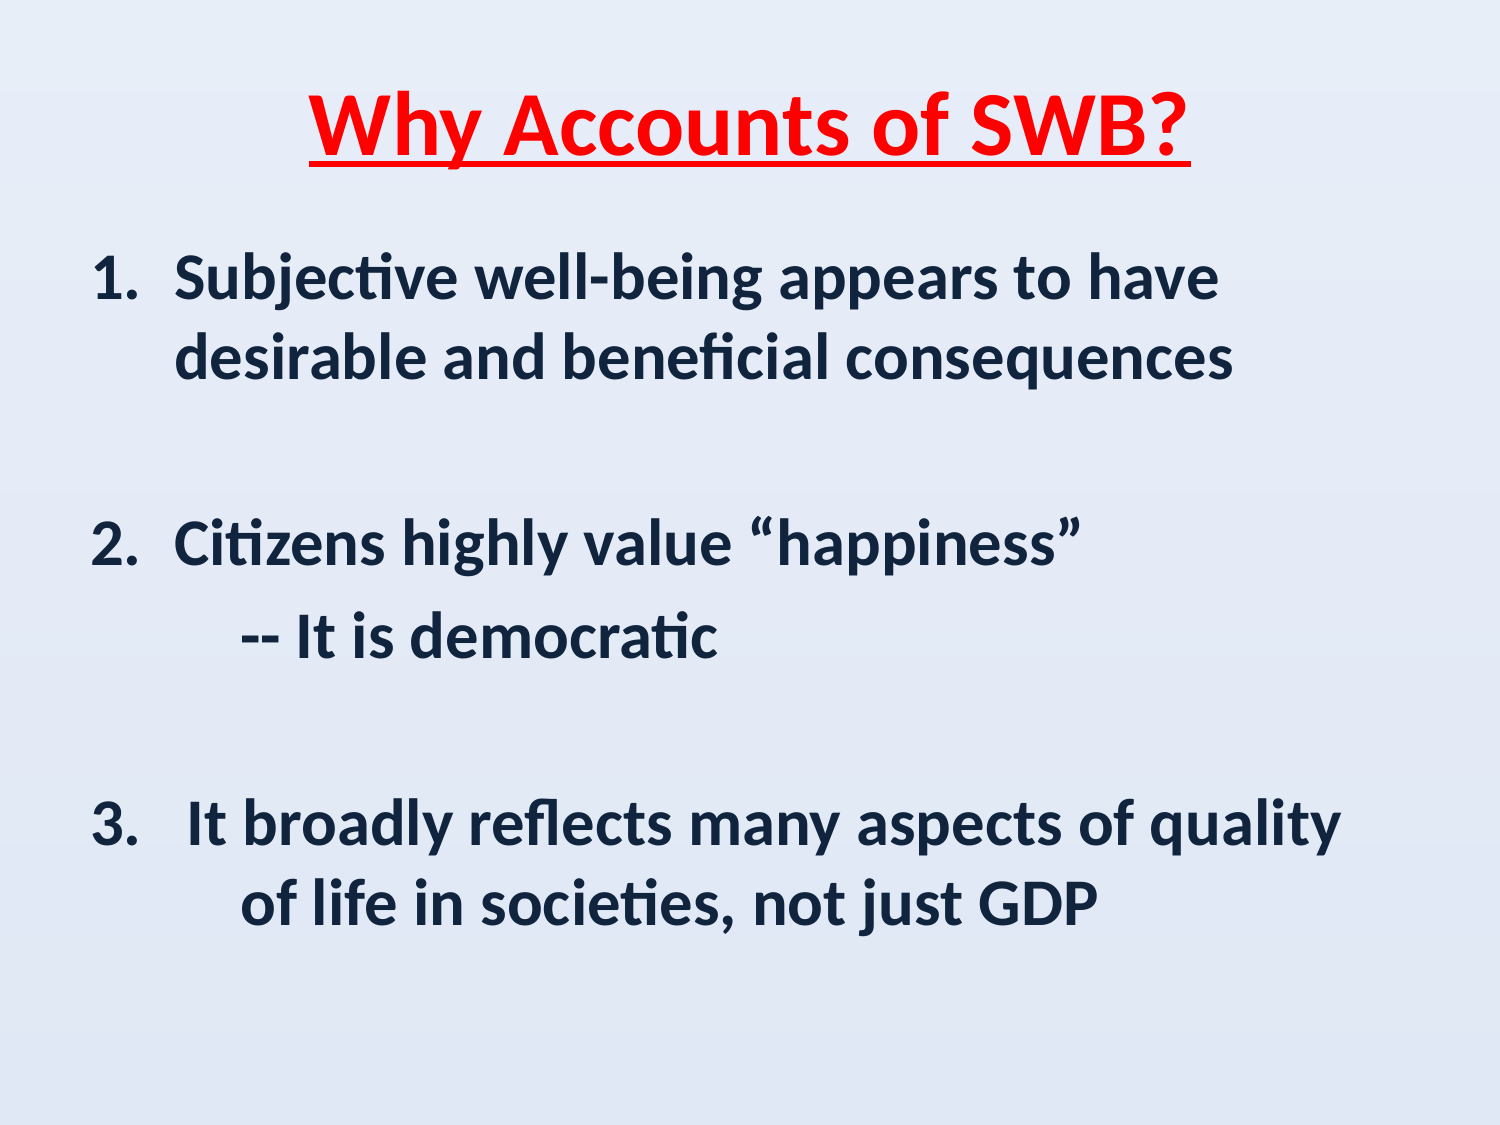

# Why Accounts of SWB?
Subjective well-being appears to have 	desirable and beneficial consequences

Citizens highly value “happiness”
	-- It is democratic

3.   It broadly reflects many aspects of quality 	of life in societies, not just GDP